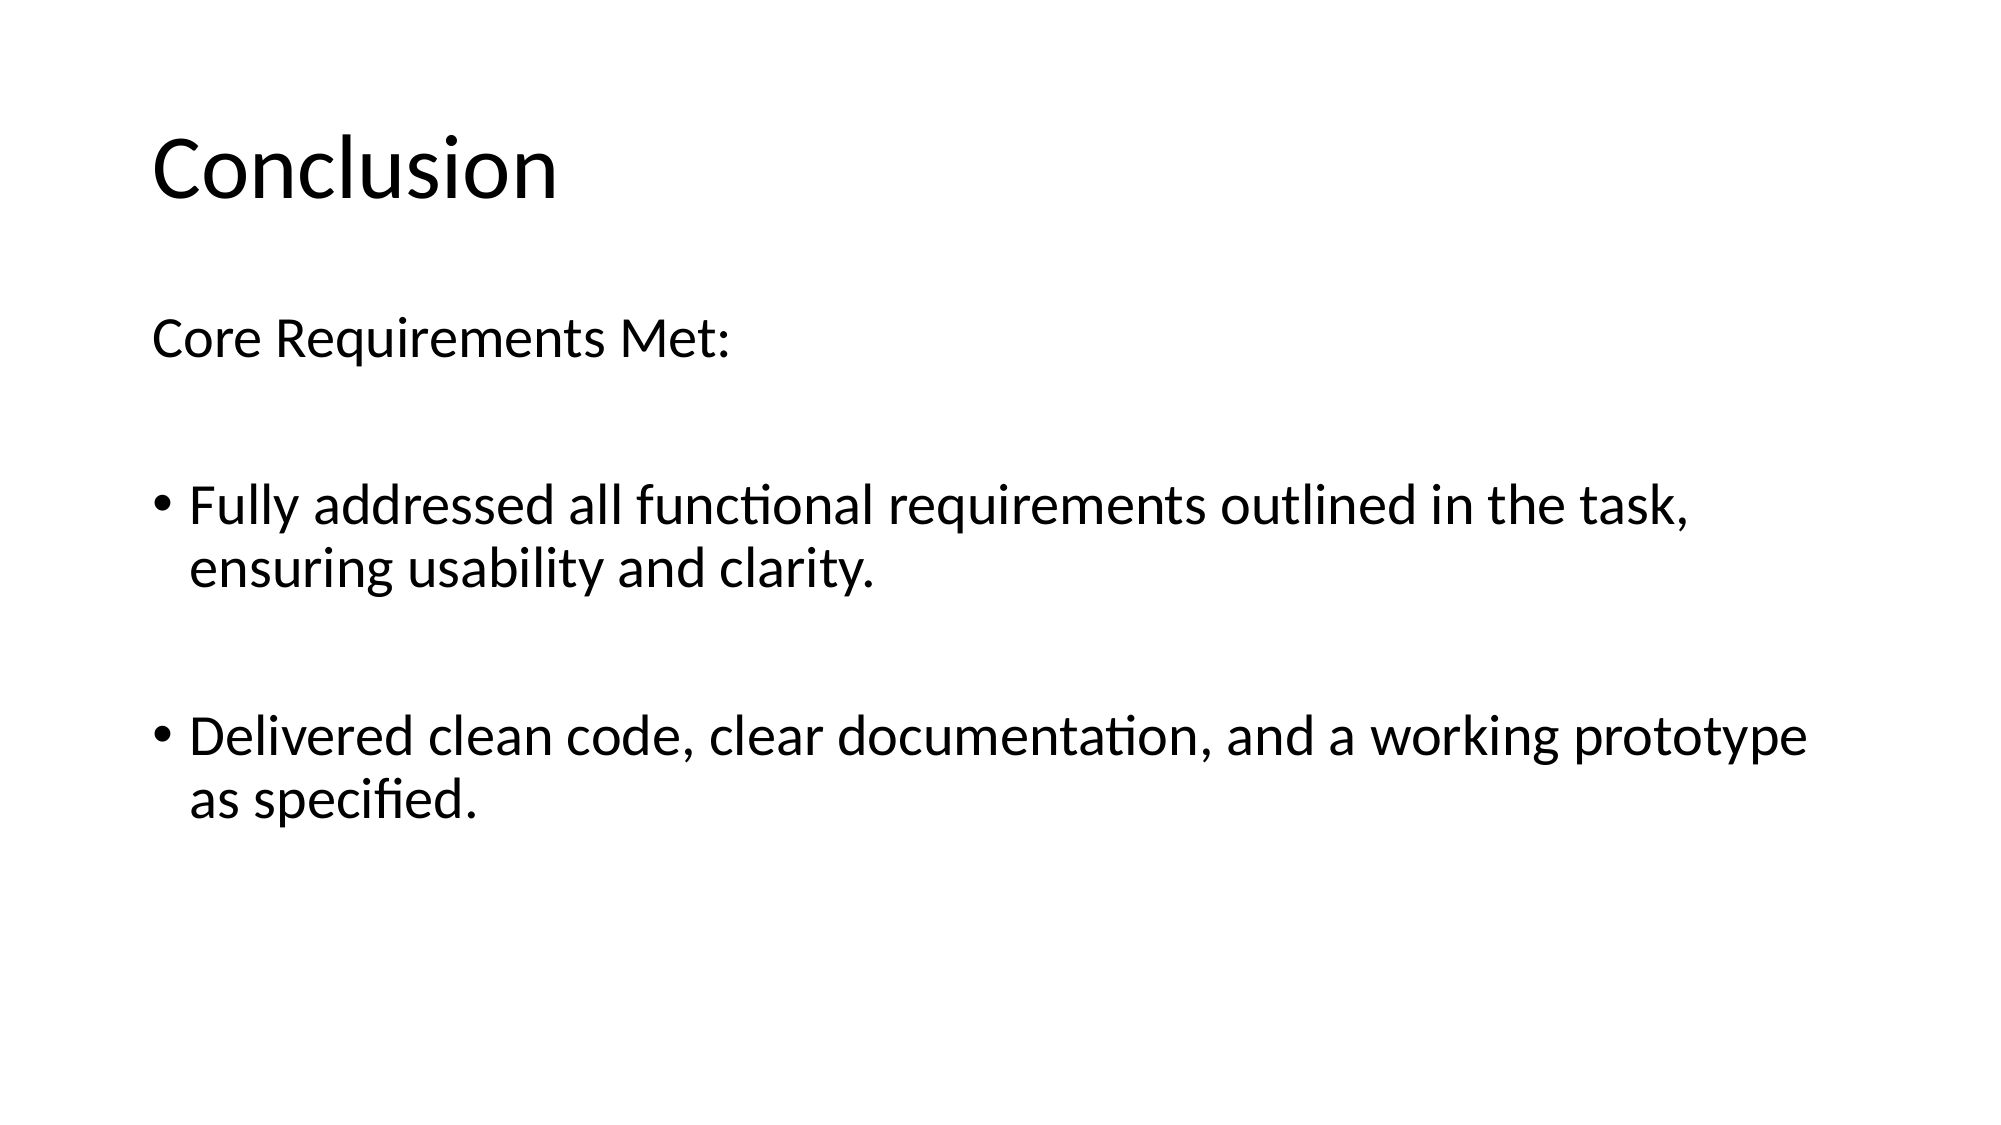

# Conclusion
Core Requirements Met:

Fully addressed all functional requirements outlined in the task, ensuring usability and clarity.

Delivered clean code, clear documentation, and a working prototype as specified.